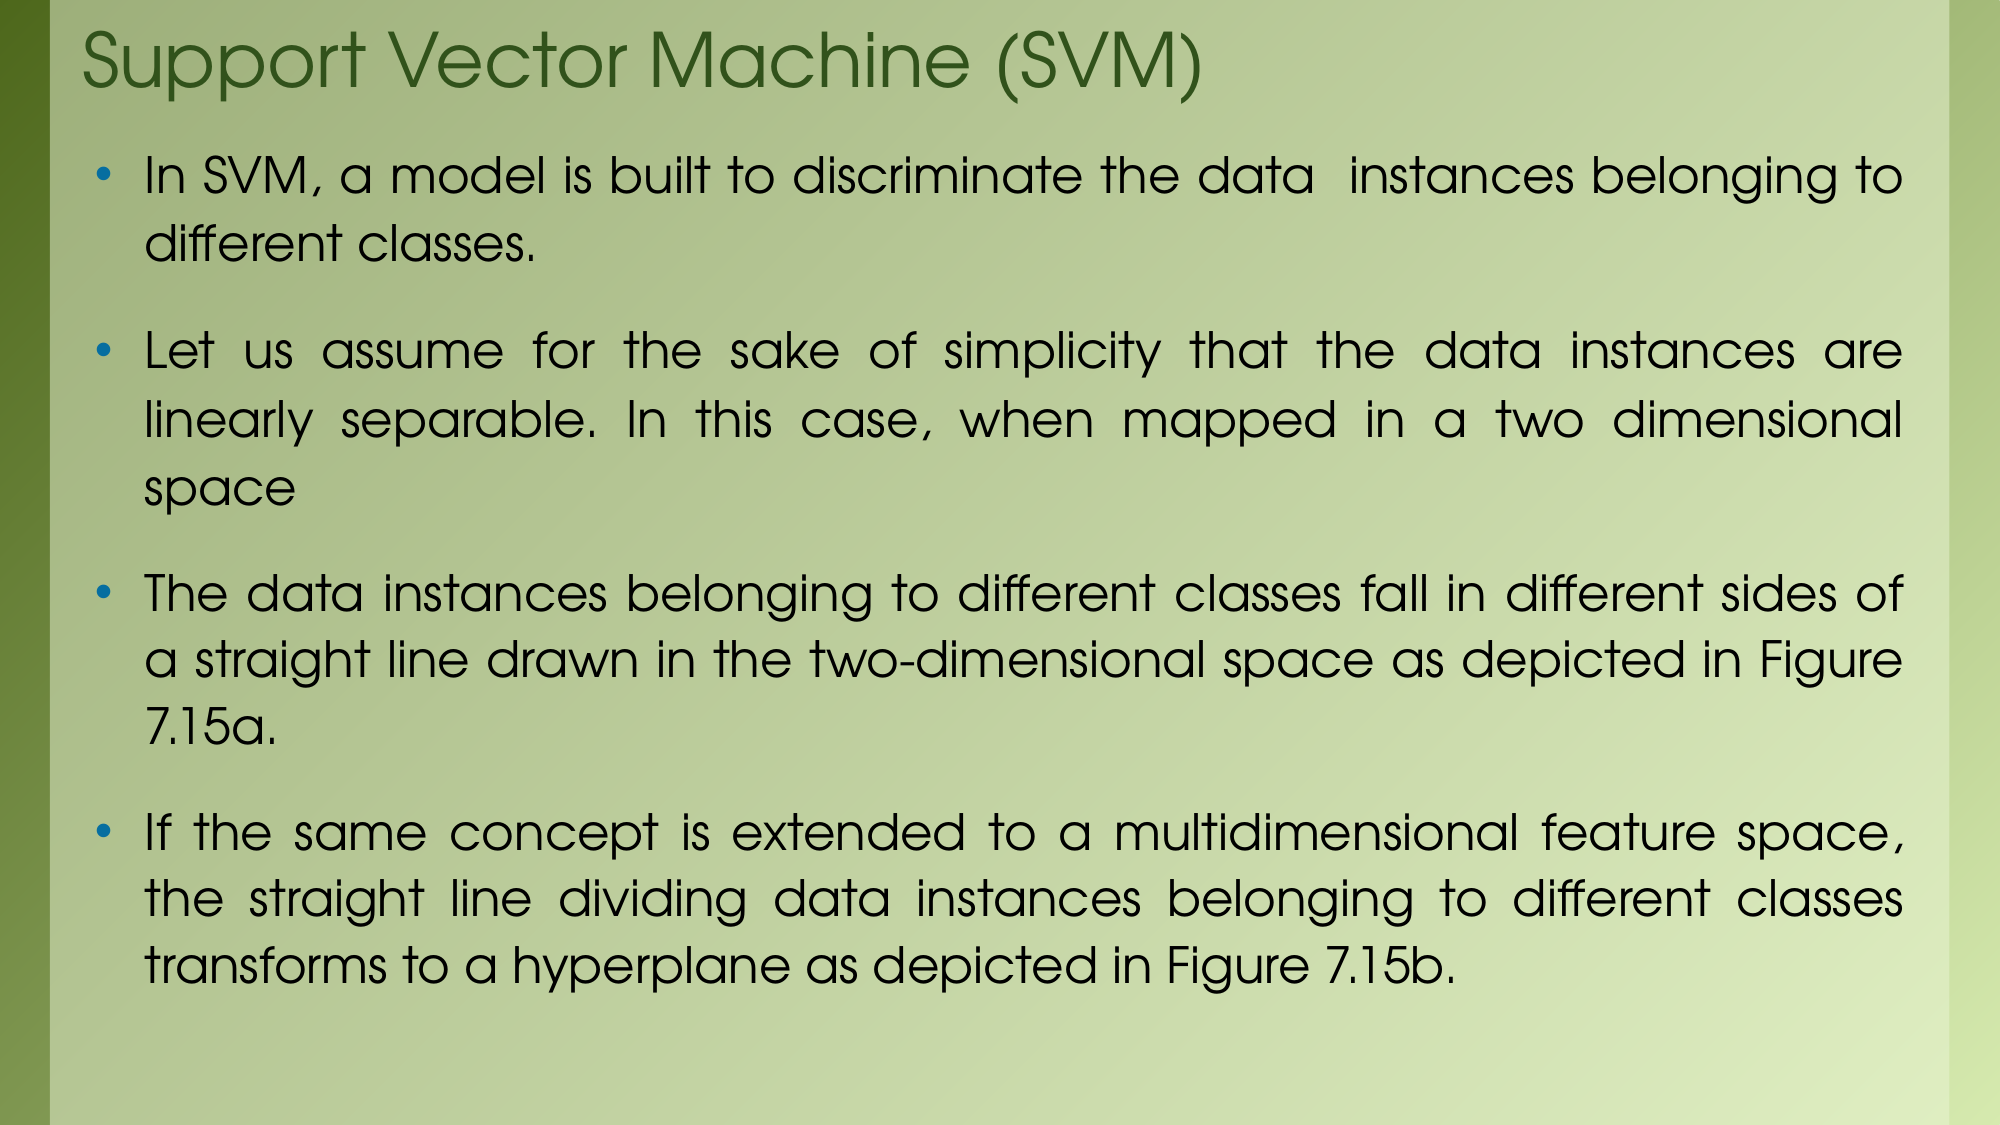

# Support Vector Machine (SVM)
In SVM, a model is built to discriminate the data  instances belonging to different classes.
Let us assume for the sake of simplicity that the data instances are linearly separable. In this case, when mapped in a two dimensional space
The data instances belonging to different classes fall in different sides of a straight line drawn in the two-dimensional space as depicted in Figure 7.15a.
If the same concept is extended to a multidimensional feature space, the straight line dividing data instances belonging to different classes transforms to a hyperplane as depicted in Figure 7.15b.